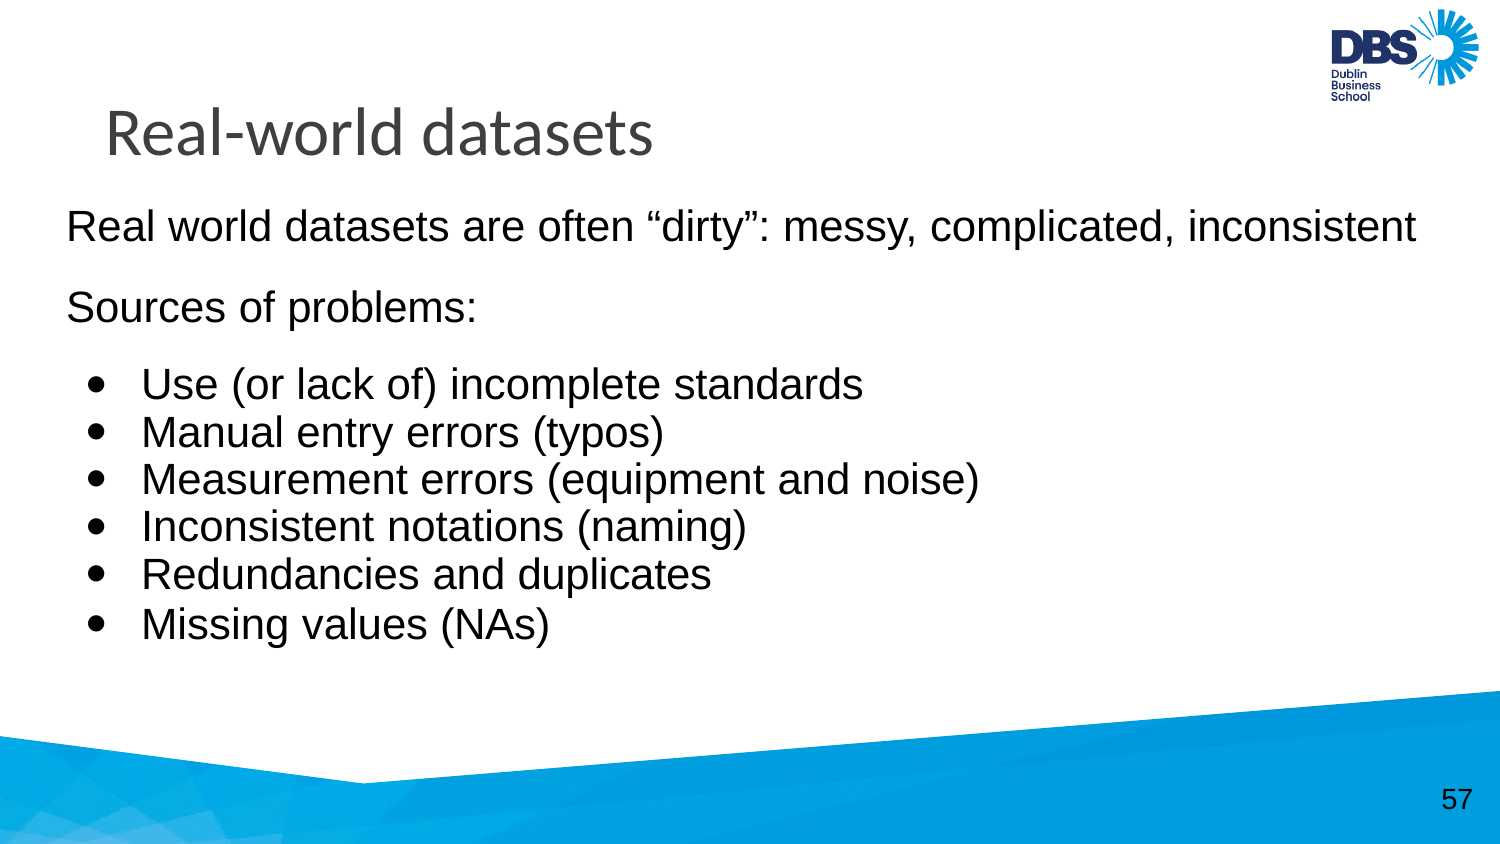

# Real-world datasets
Real world datasets are often “dirty”: messy, complicated, inconsistent
Sources of problems:
Use (or lack of) incomplete standards
Manual entry errors (typos)
Measurement errors (equipment and noise)
Inconsistent notations (naming)
Redundancies and duplicates
Missing values (NAs)
57